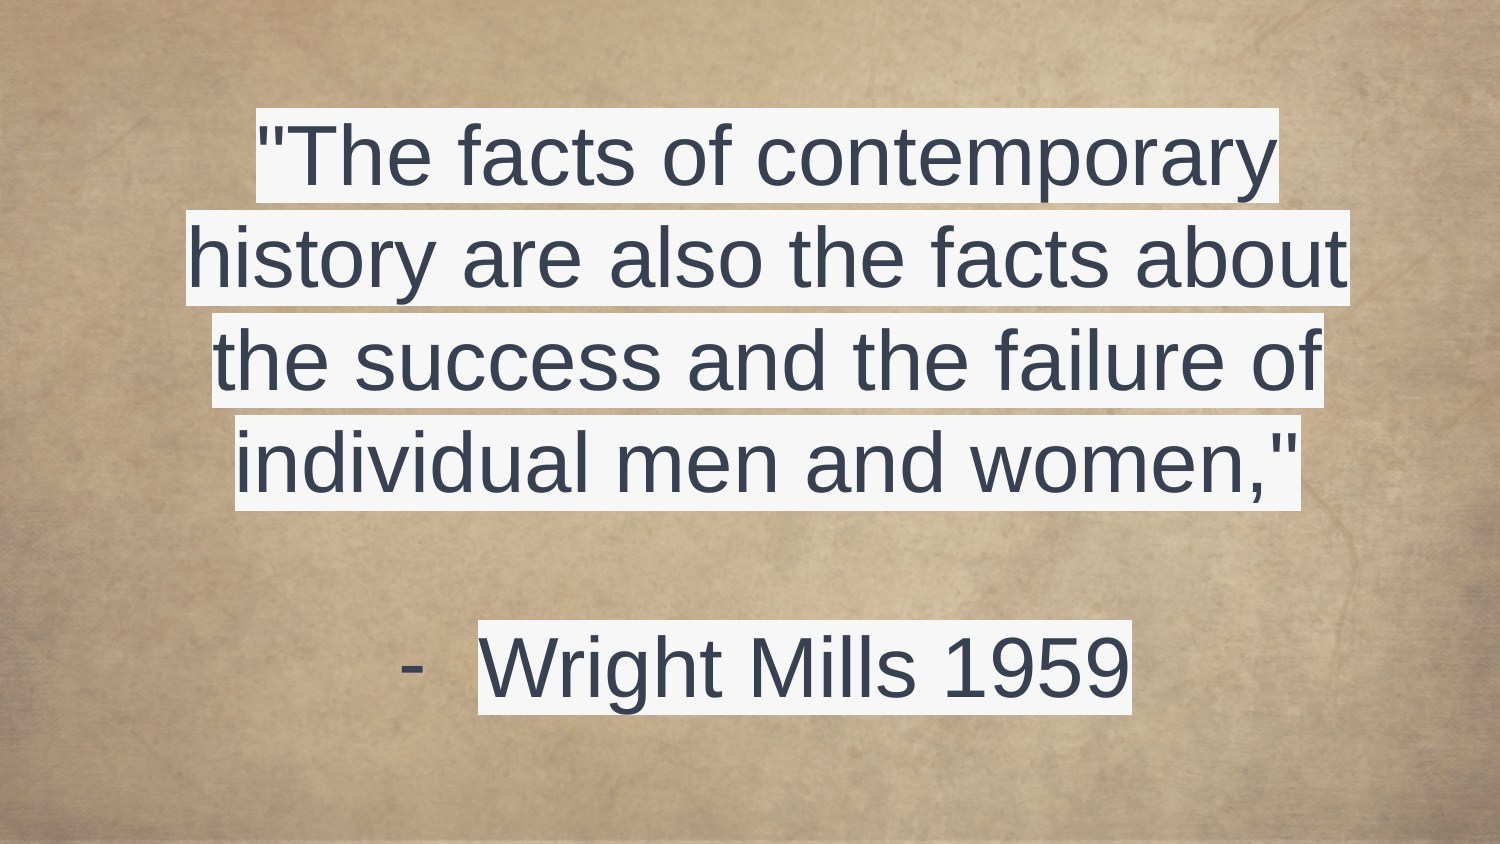

# "The facts of contemporary history are also the facts about the success and the failure of individual men and women,"

Wright Mills 1959